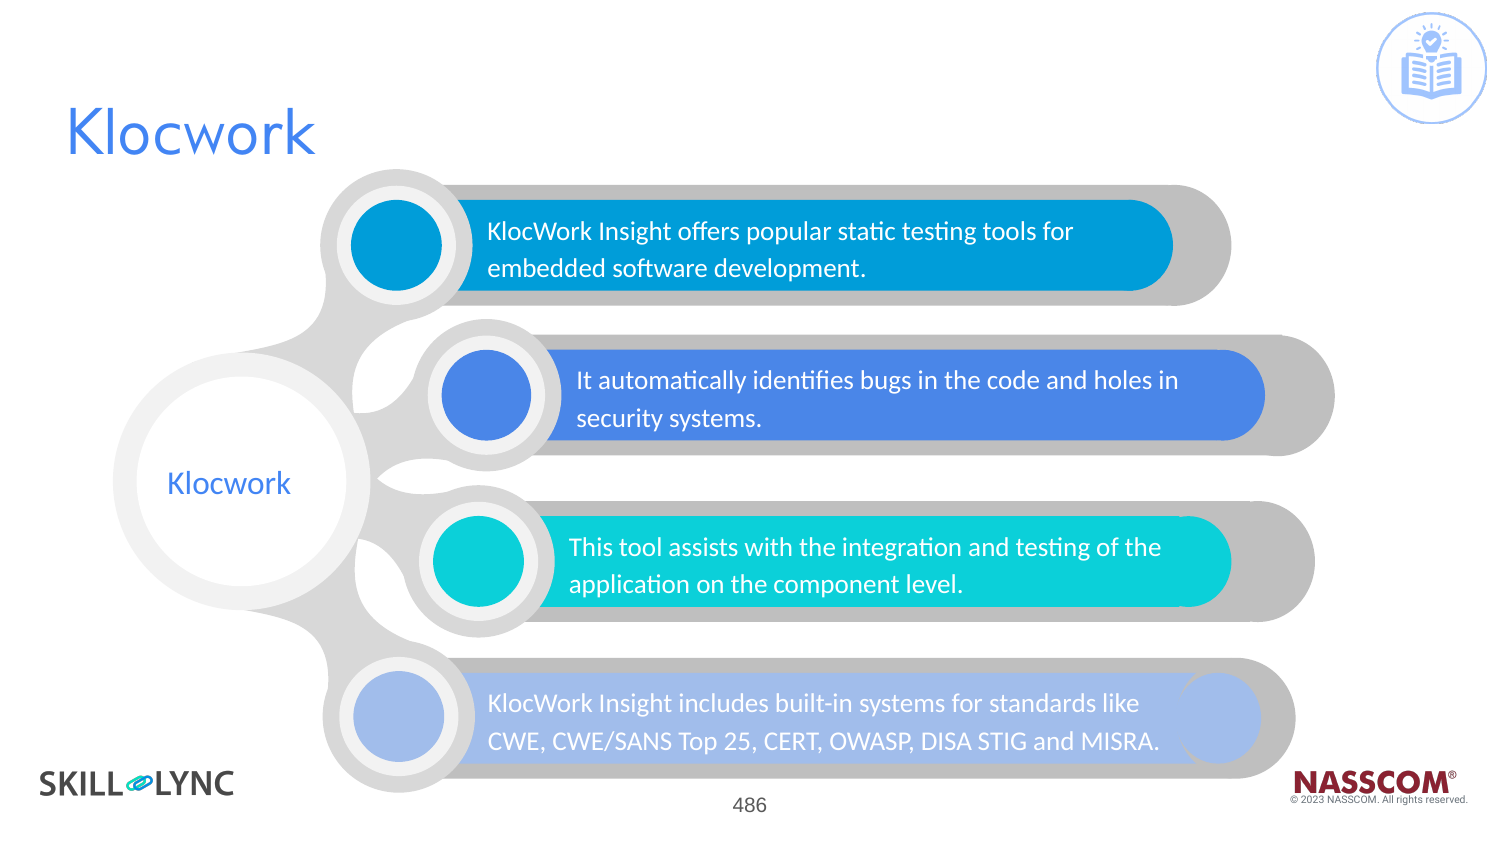

# Klocwork

KlocWork Insight offers popular static testing tools for embedded software development.

Klocwork

It automatically identifies bugs in the code and holes in security systems.

This tool assists with the integration and testing of the application on the component level.

KlocWork Insight includes built-in systems for standards like CWE, CWE/SANS Top 25, CERT, OWASP, DISA STIG and MISRA.

486